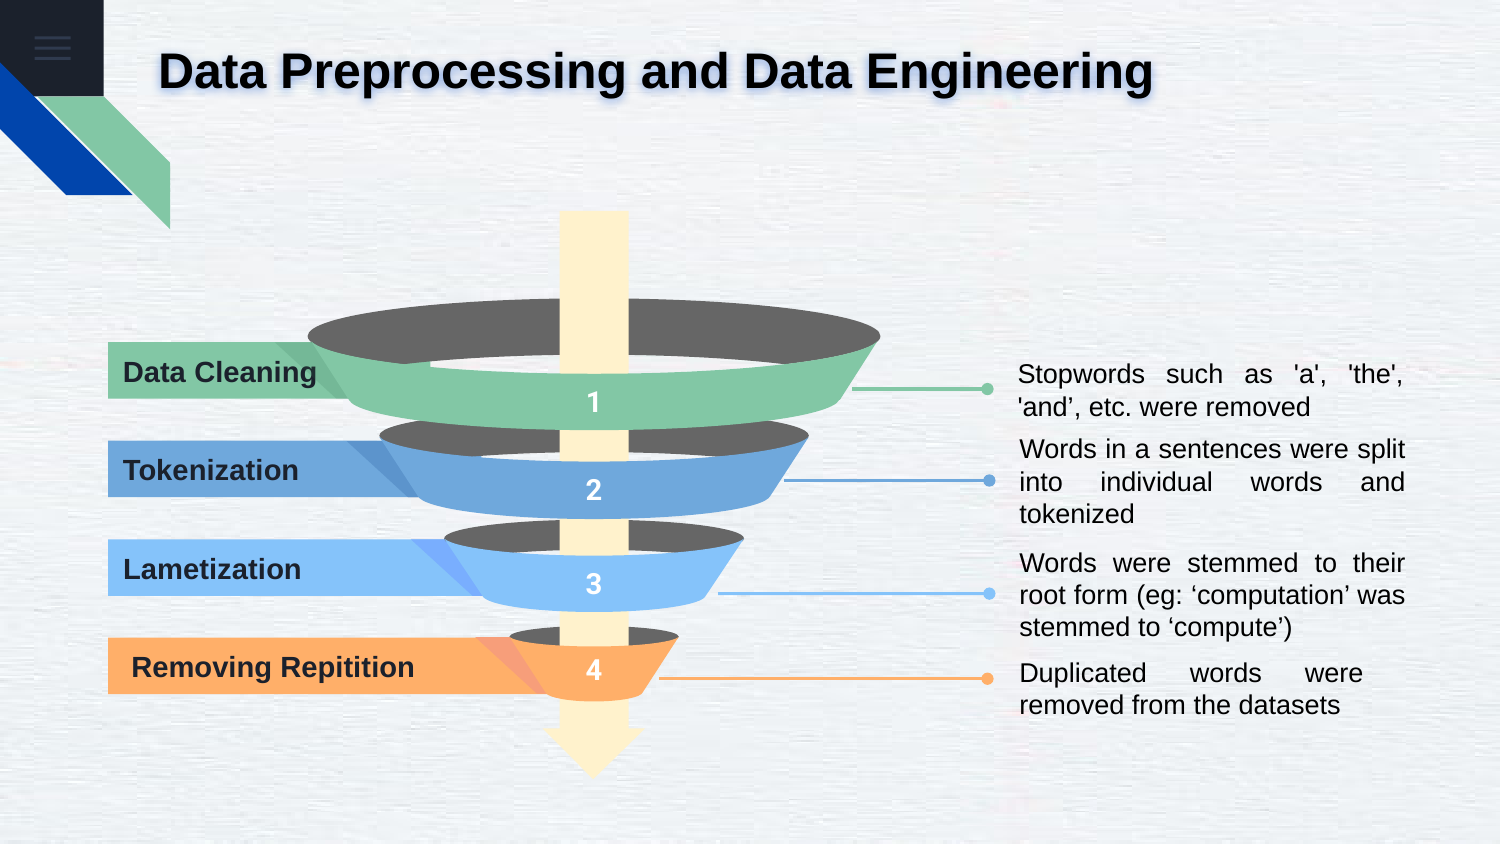

Data Preprocessing and Data Engineering

1
Data Cleaning

Stopwords such as 'a', 'the', 'and’, etc. were removed

2
Tokenization
Words in a sentences were split into individual words and tokenized

Words were stemmed to their root form (eg: ‘computation’ was stemmed to ‘compute’)
3

Lametization

4

 Removing Repitition
Duplicated words were removed from the datasets